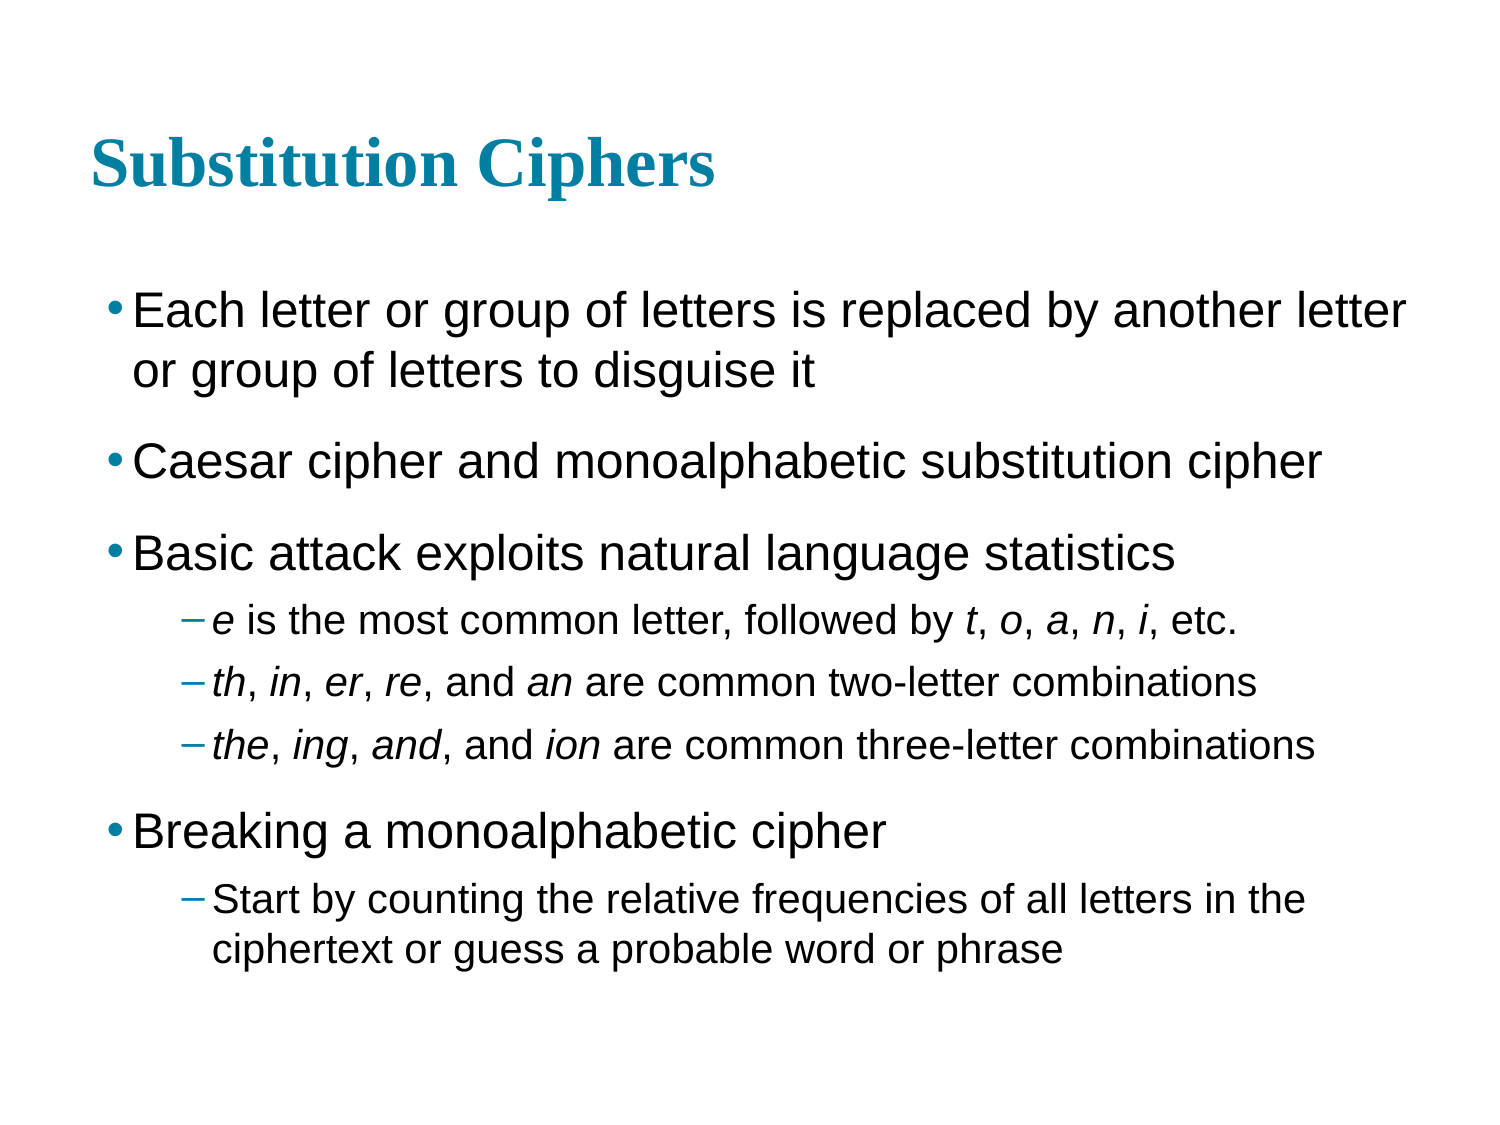

# Substitution Ciphers
Each letter or group of letters is replaced by another letter or group of letters to disguise it
Caesar cipher and monoalphabetic substitution cipher
Basic attack exploits natural language statistics
e is the most common letter, followed by t, o, a, n, i, etc.
th, in, er, re, and an are common two-letter combinations
the, ing, and, and ion are common three-letter combinations
Breaking a monoalphabetic cipher
Start by counting the relative frequencies of all letters in the ciphertext or guess a probable word or phrase